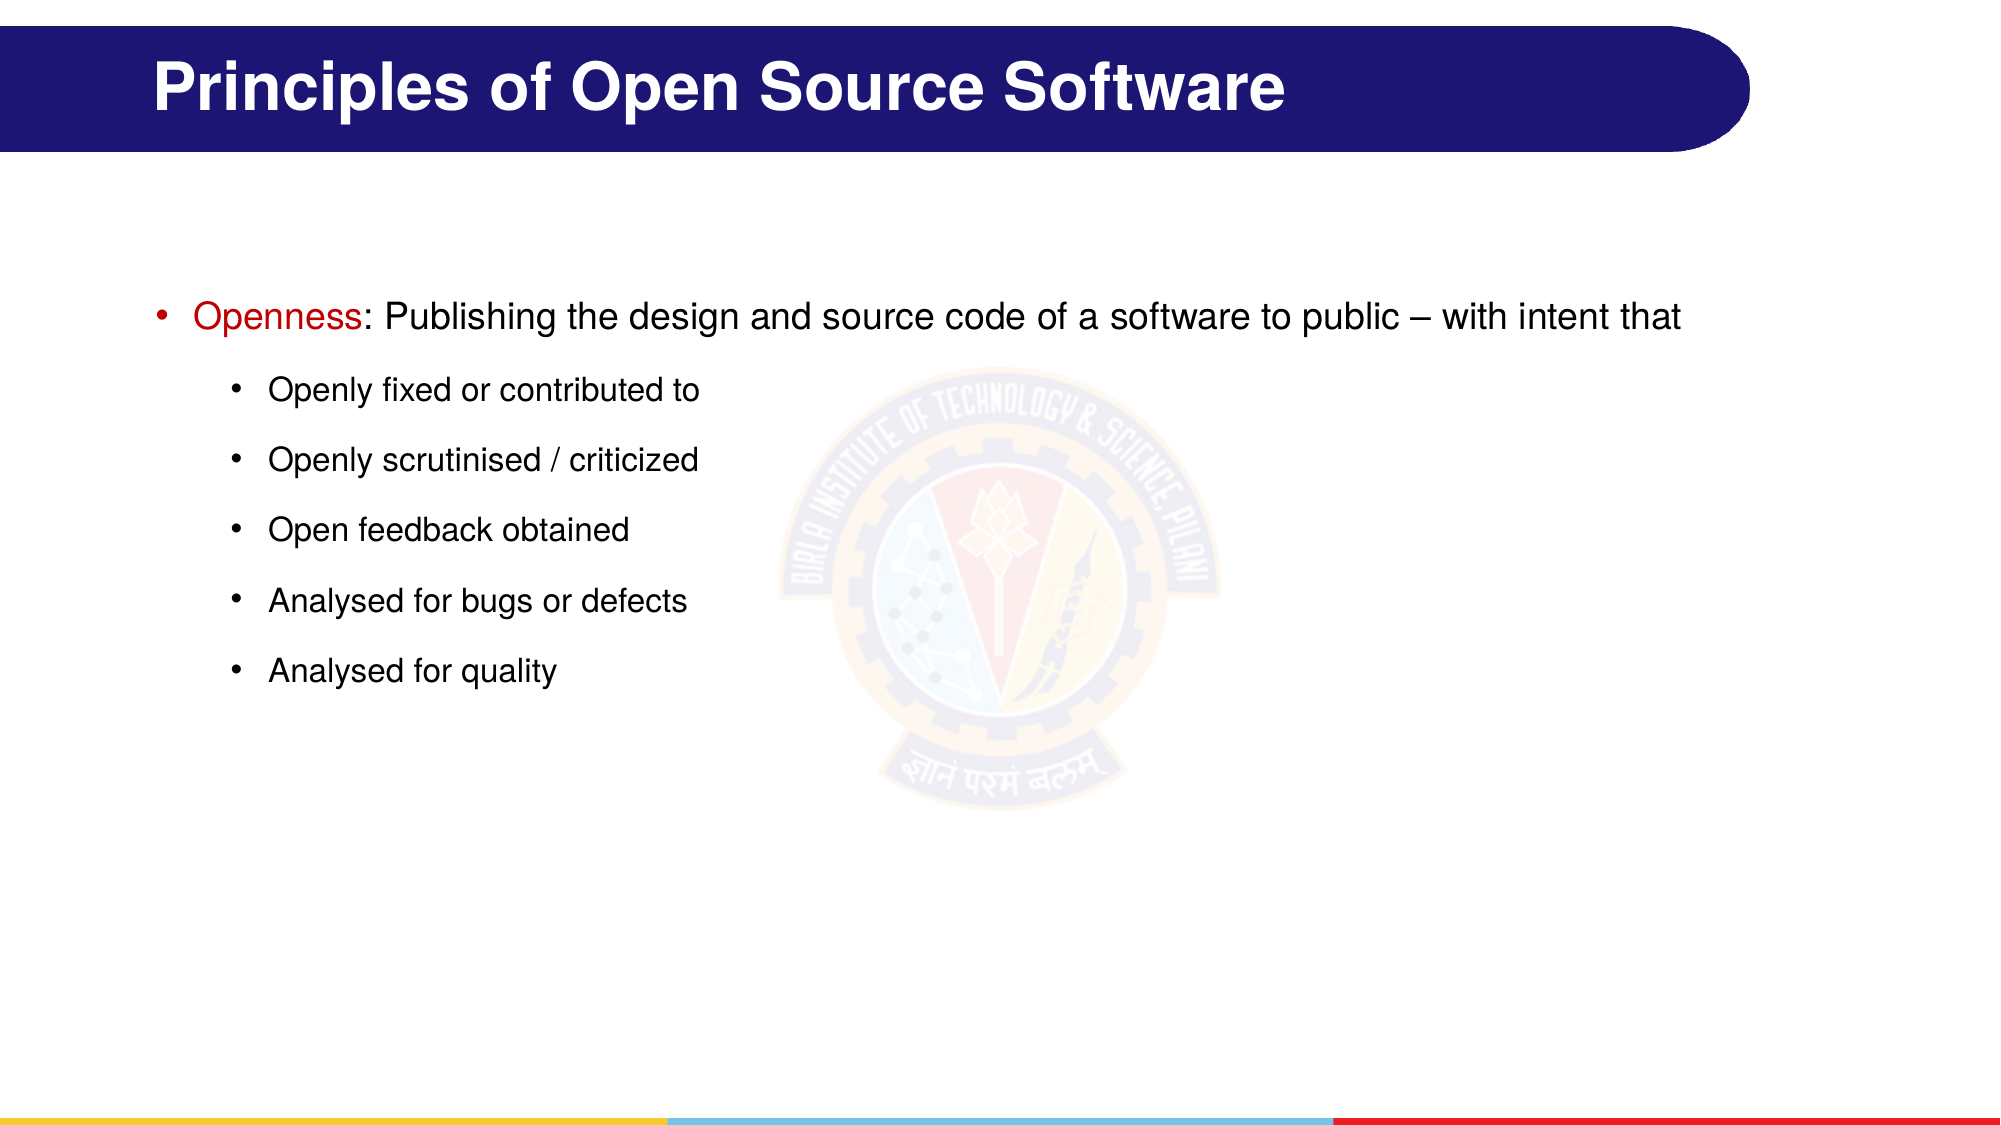

# Principles of Open Source Software

Openness: Publishing the design and source code of a software to public – with intent that
Openly fixed or contributed to
Openly scrutinised / criticized
Open feedback obtained
Analysed for bugs or defects
Analysed for quality